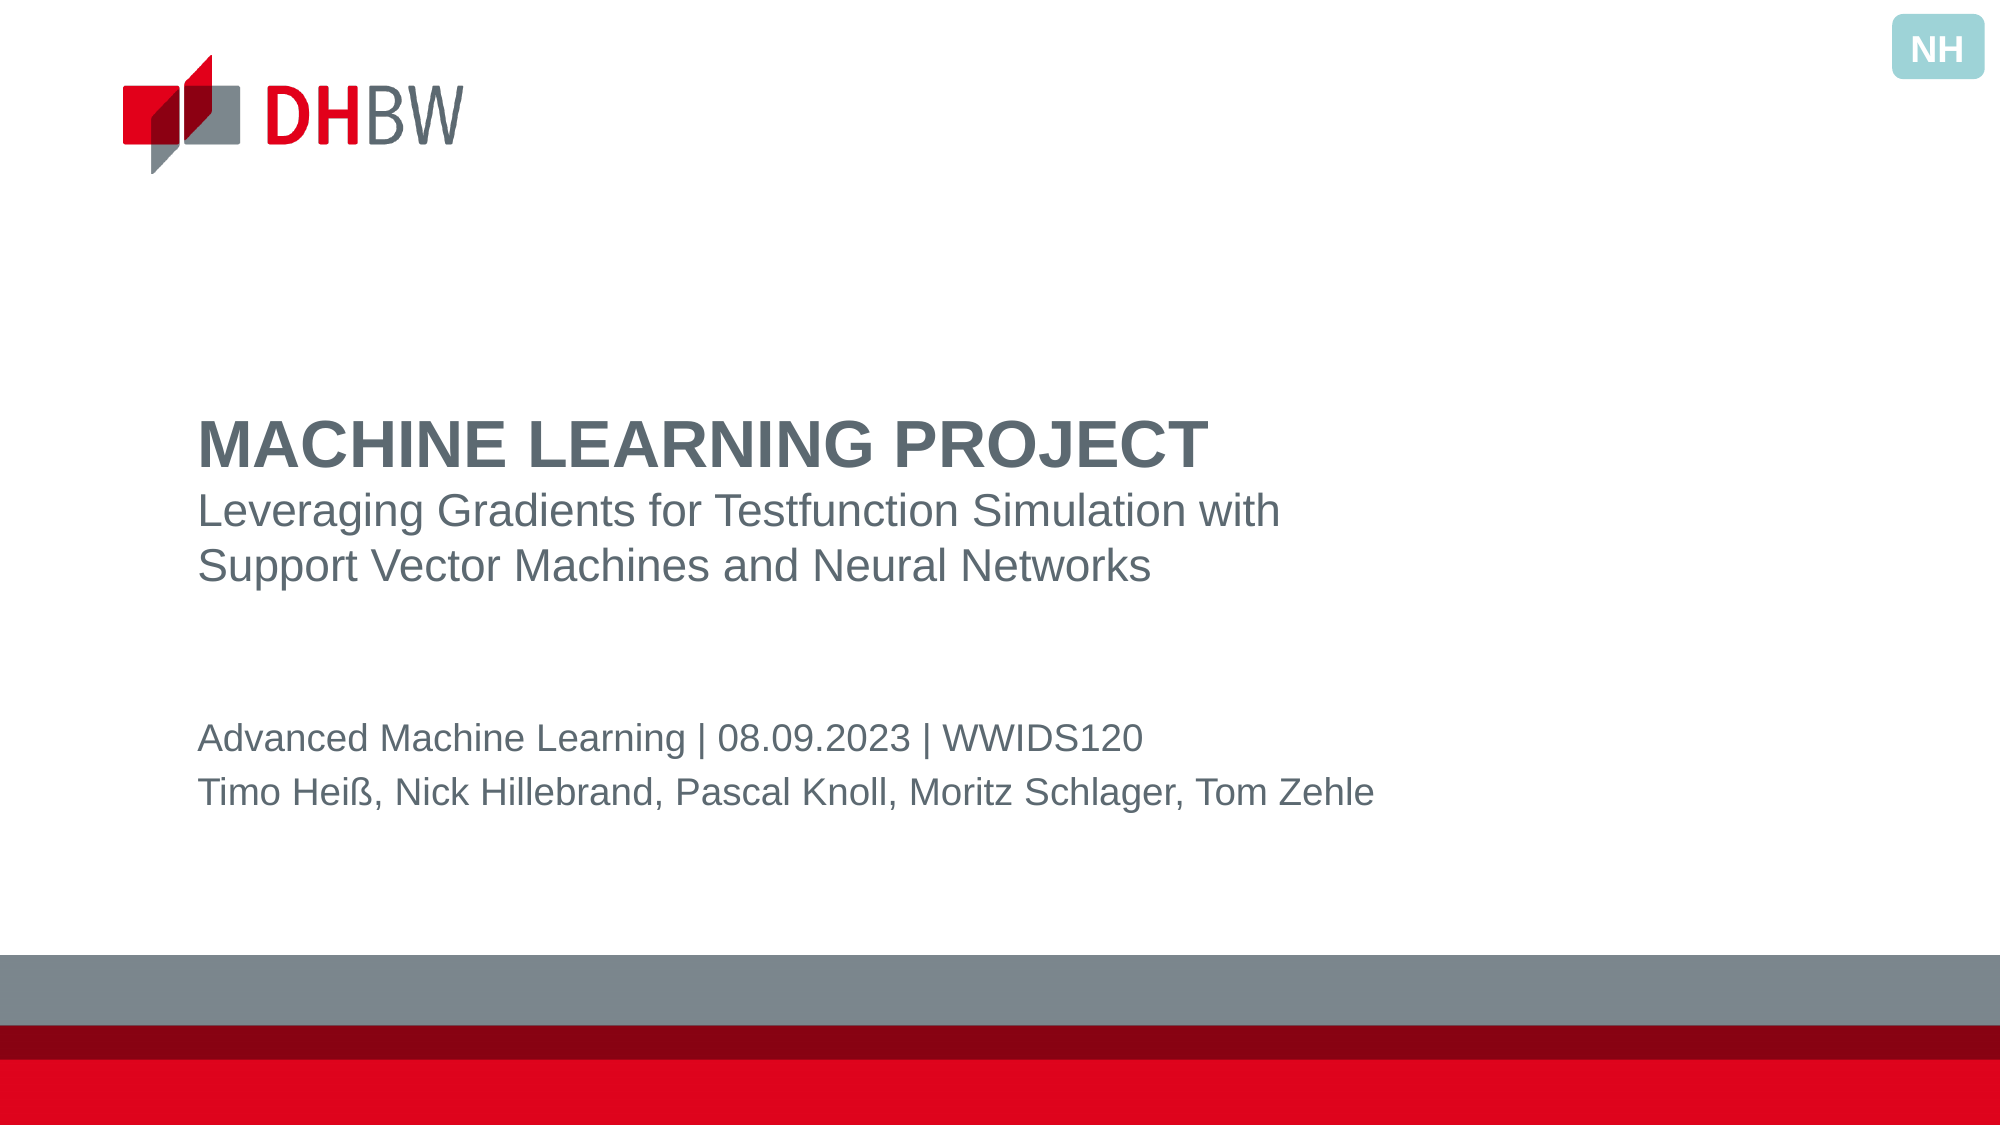

NH
# MACHINE LEARNING PROJECT Leveraging Gradients for Testfunction Simulation with Support Vector Machines and Neural Networks
Advanced Machine Learning | 08.09.2023 | WWIDS120
Timo Heiß, Nick Hillebrand, Pascal Knoll, Moritz Schlager, Tom Zehle